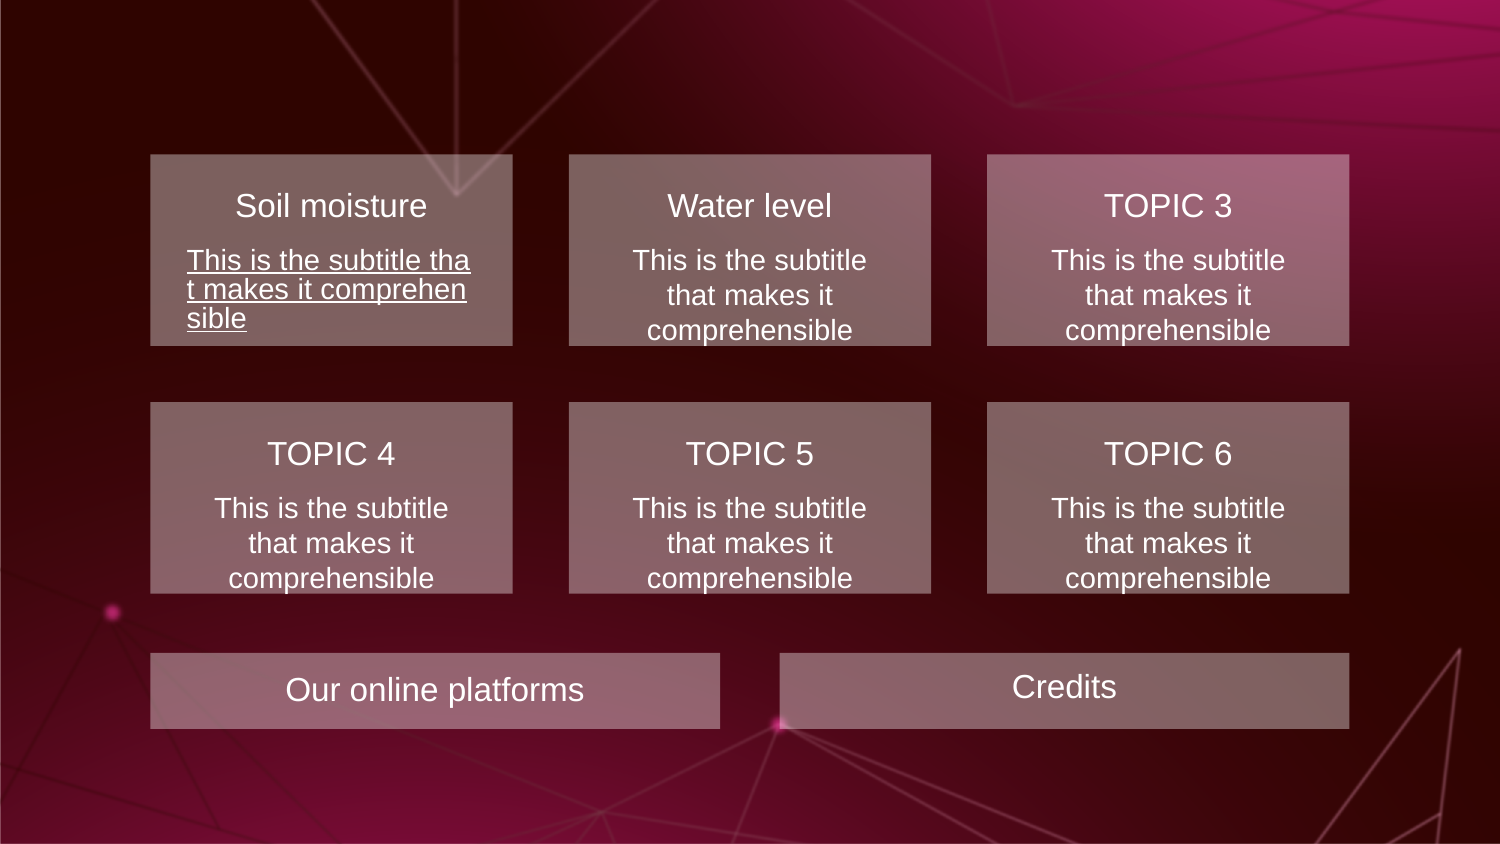

# Soil moisture
Water level
TOPIC 3
This is the subtitle that makes it comprehensible
This is the subtitle that makes it comprehensible
This is the subtitle that makes it comprehensible

TOPIC 4
TOPIC 5
TOPIC 6
This is the subtitle that makes it comprehensible
This is the subtitle that makes it comprehensible
This is the subtitle that makes it comprehensible
Credits

Our online platforms